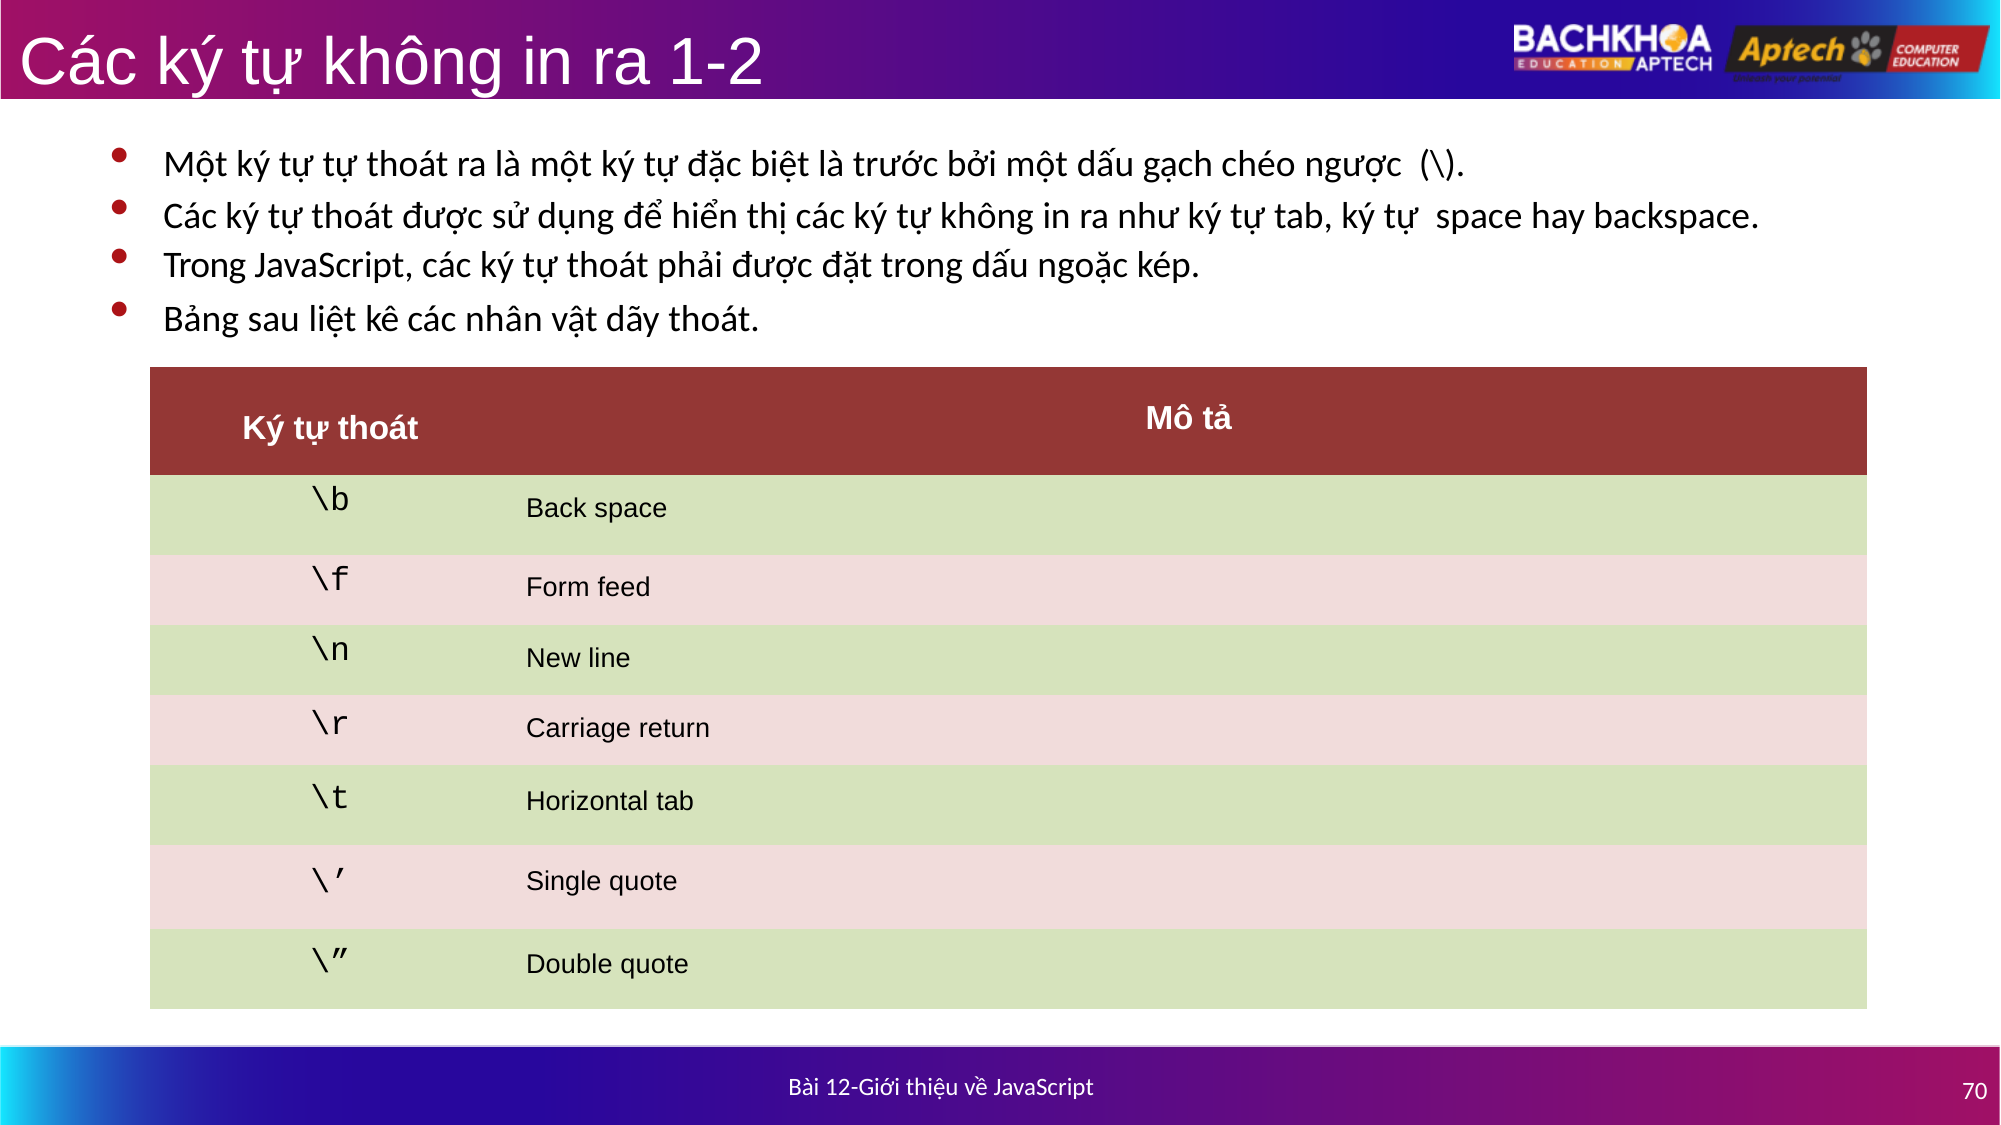

# Các ký tự không in ra 1-2
Một ký tự tự thoát ra là một ký tự đặc biệt là trước bởi một dấu gạch chéo ngược  (\).
Các ký tự thoát được sử dụng để hiển thị các ký tự không in ra như ký tự tab, ký tự  space hay backspace.
Trong JavaScript, các ký tự thoát phải được đặt trong dấu ngoặc kép.
Bảng sau liệt kê các nhân vật dãy thoát.
| Ký tự thoát | Mô tả |
| --- | --- |
| \b | Back space |
| \f | Form feed |
| \n | New line |
| \r | Carriage return |
| \t | Horizontal tab |
| \’ | Single quote |
| \” | Double quote |
Bài 12-Giới thiệu về JavaScript
70